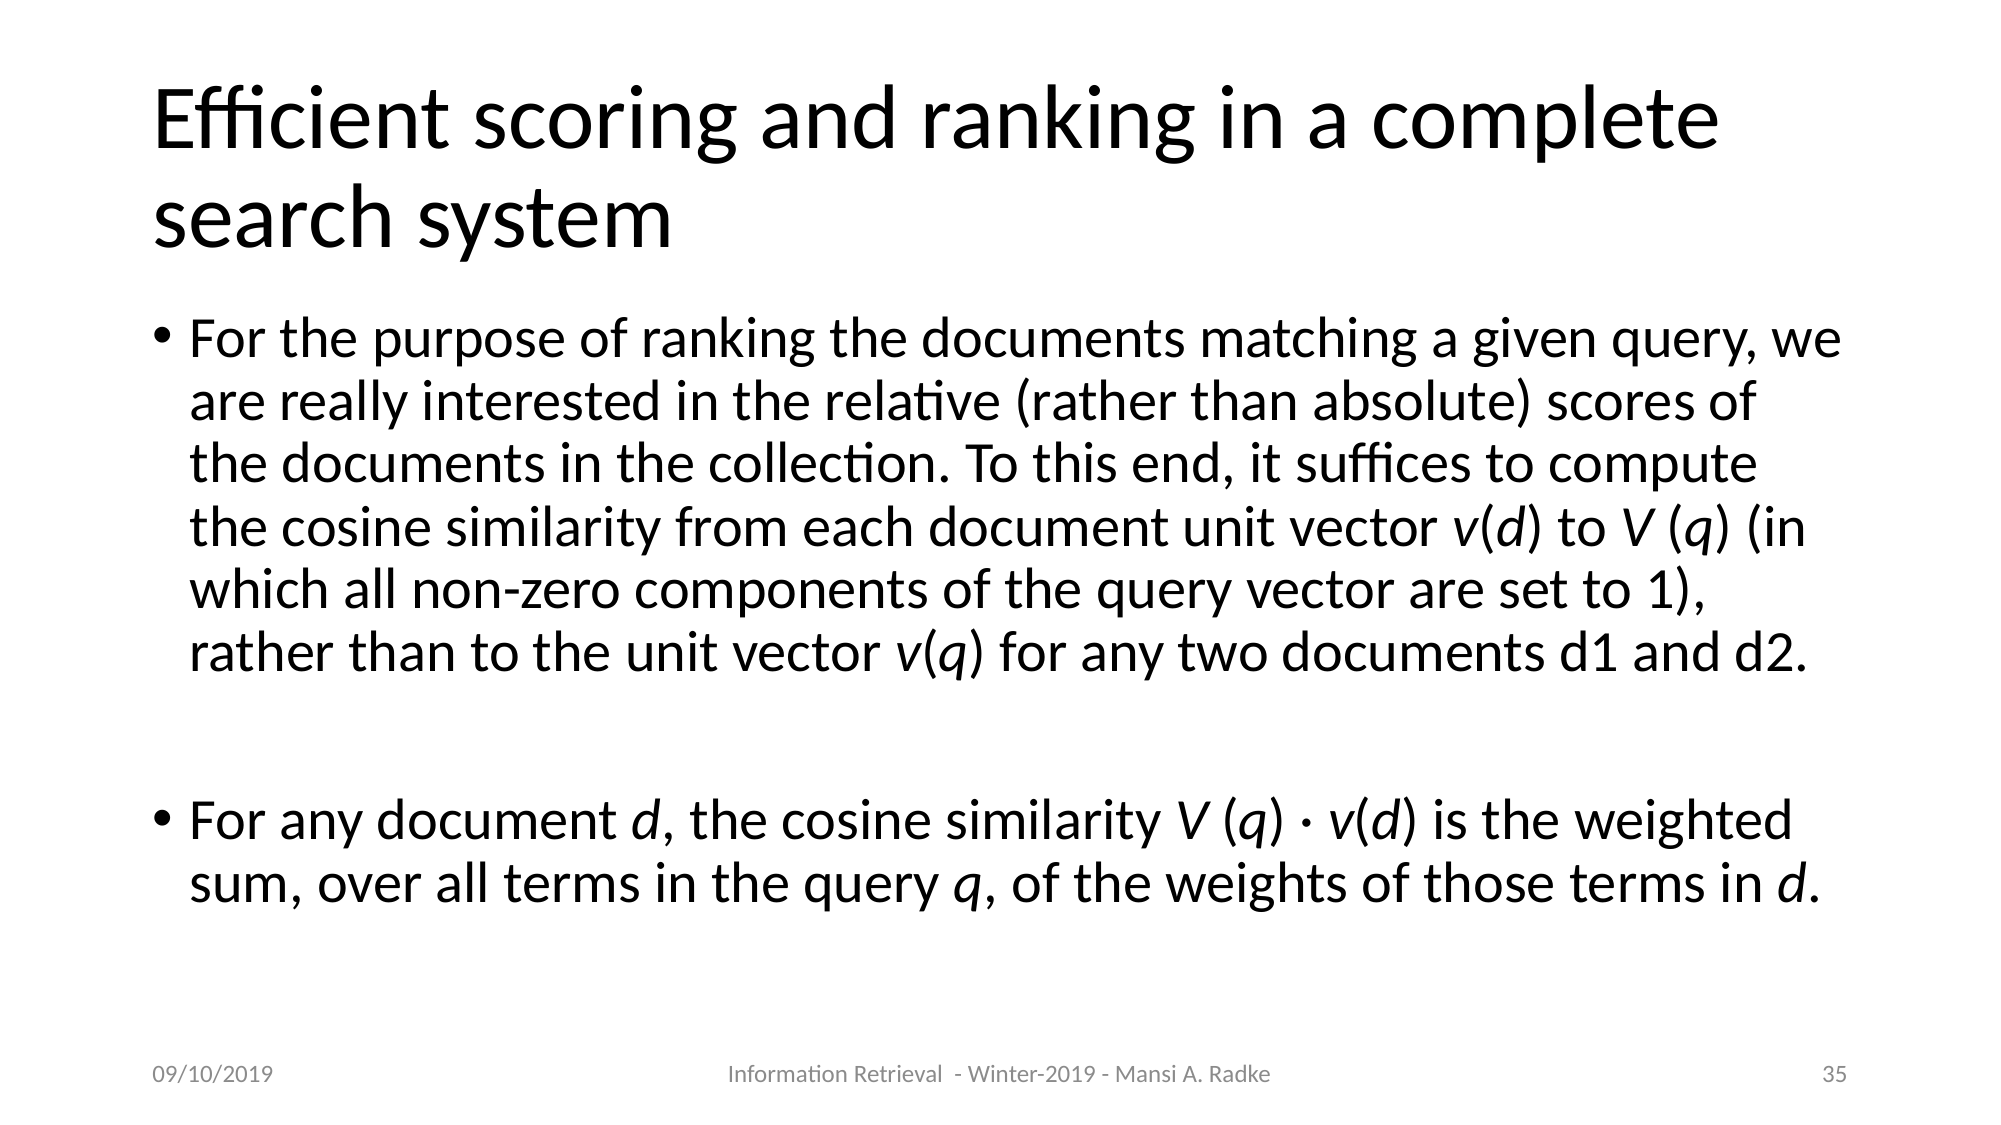

Efficient scoring and ranking in a complete search system
For the purpose of ranking the documents matching a given query, we are really interested in the relative (rather than absolute) scores of the documents in the collection. To this end, it suffices to compute the cosine similarity from each document unit vector v(d) to V (q) (in which all non-zero components of the query vector are set to 1), rather than to the unit vector v(q) for any two documents d1 and d2.

For any document d, the cosine similarity V (q) · v(d) is the weighted sum, over all terms in the query q, of the weights of those terms in d.
09/10/2019
Information Retrieval  - Winter-2019 - Mansi A. Radke
35